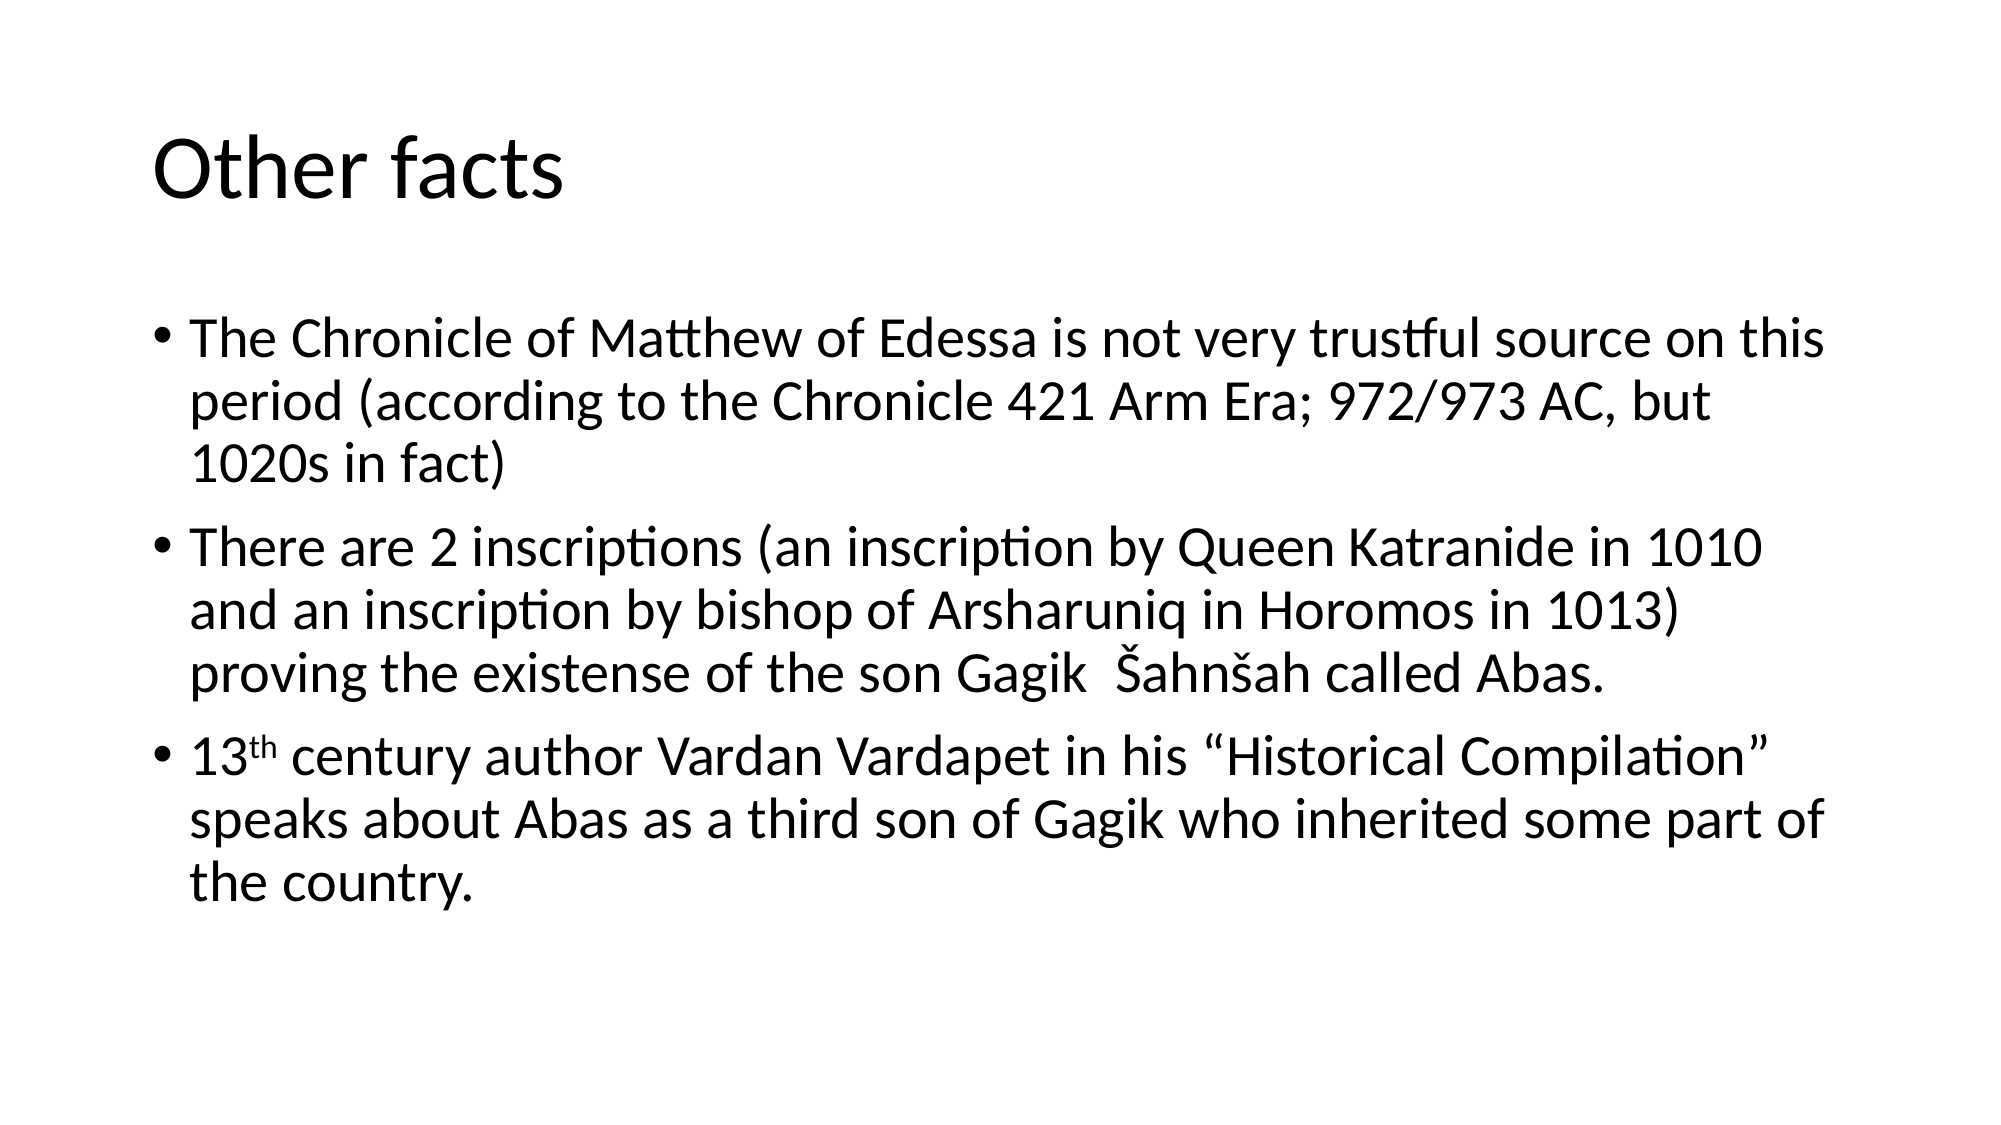

# Other facts
The Chronicle of Matthew of Edessa is not very trustful source on this period (according to the Chronicle 421 Arm Era; 972/973 AC, but 1020s in fact)
There are 2 inscriptions (an inscription by Queen Katranide in 1010 and an inscription by bishop of Arsharuniq in Horomos in 1013) proving the existense of the son Gagik  Šahnšah called Abas.
13th century author Vardan Vardapet in his “Historical Compilation” speaks about Abas as a third son of Gagik who inherited some part of the country.